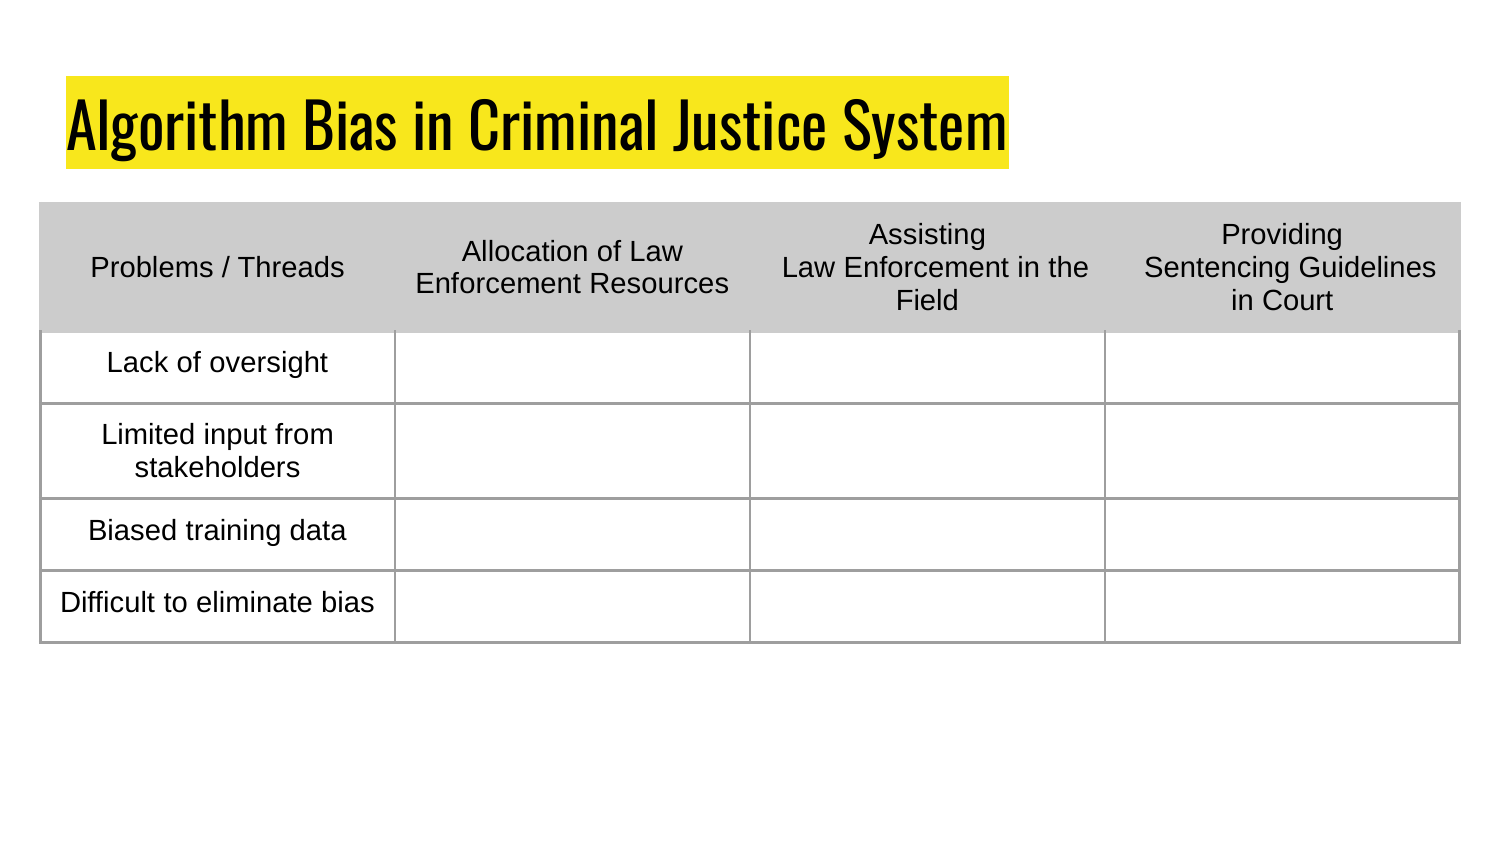

# Algorithm Bias in Criminal Justice System

| Problems / Threads | Allocation of Law Enforcement Resources | Assisting Law Enforcement in the Field | Providing Sentencing Guidelines in Court |
| --- | --- | --- | --- |
| Lack of oversight |  |  |  |
| Limited input from stakeholders |  |  |  |
| Biased training data |  |  |  |
| Difficult to eliminate bias |  |  |  |